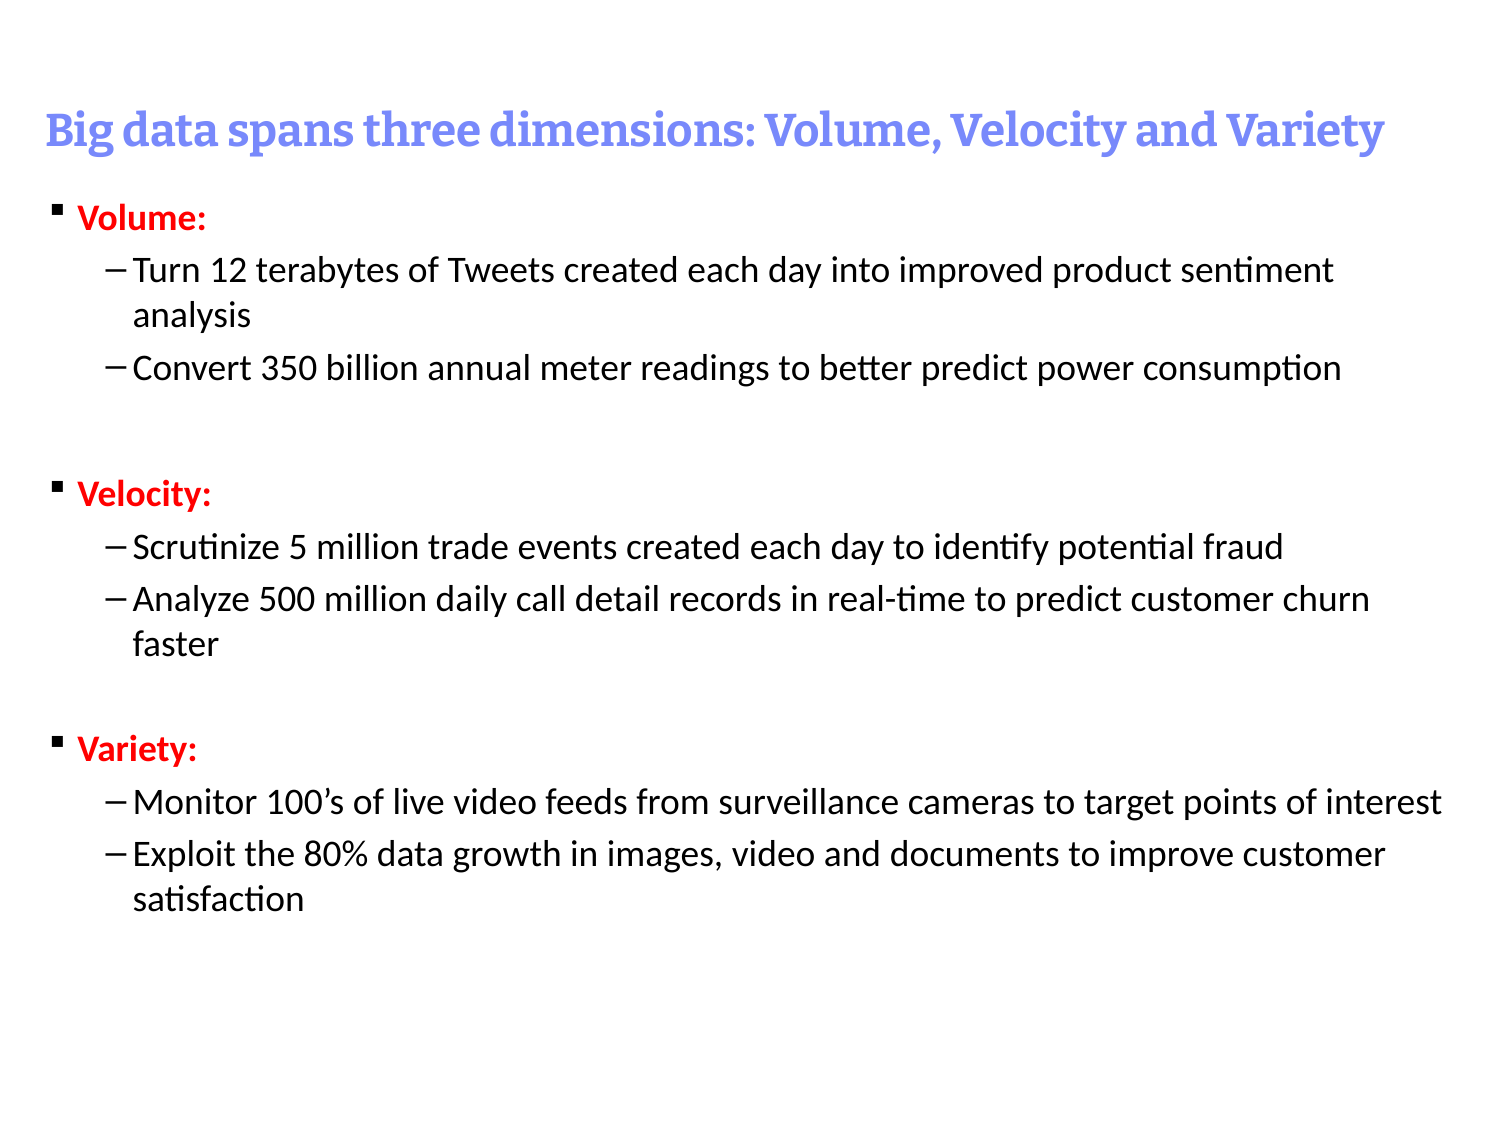

# Big data spans three dimensions: Volume, Velocity and Variety
Volume:
Turn 12 terabytes of Tweets created each day into improved product sentiment analysis
Convert 350 billion annual meter readings to better predict power consumption

Velocity:
Scrutinize 5 million trade events created each day to identify potential fraud
Analyze 500 million daily call detail records in real-time to predict customer churn faster

Variety:
Monitor 100’s of live video feeds from surveillance cameras to target points of interest
Exploit the 80% data growth in images, video and documents to improve customer satisfaction